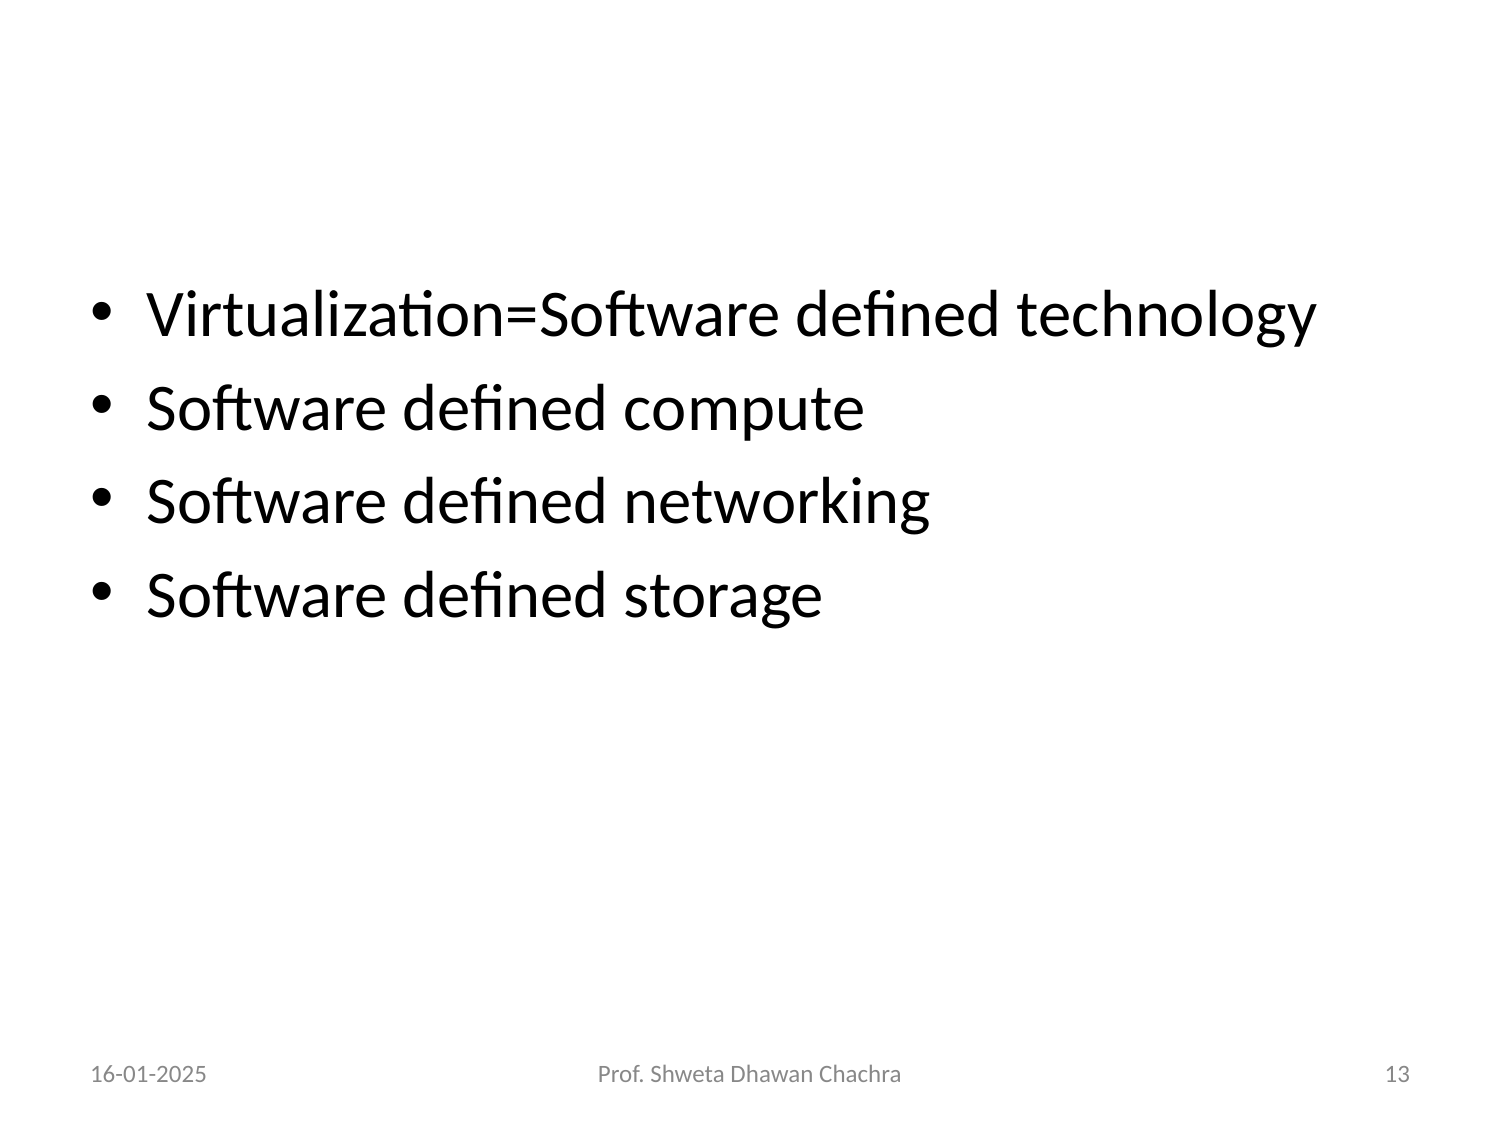

#
Virtualization=Software defined technology
Software defined compute
Software defined networking
Software defined storage

16-01-2025
Prof. Shweta Dhawan Chachra
13